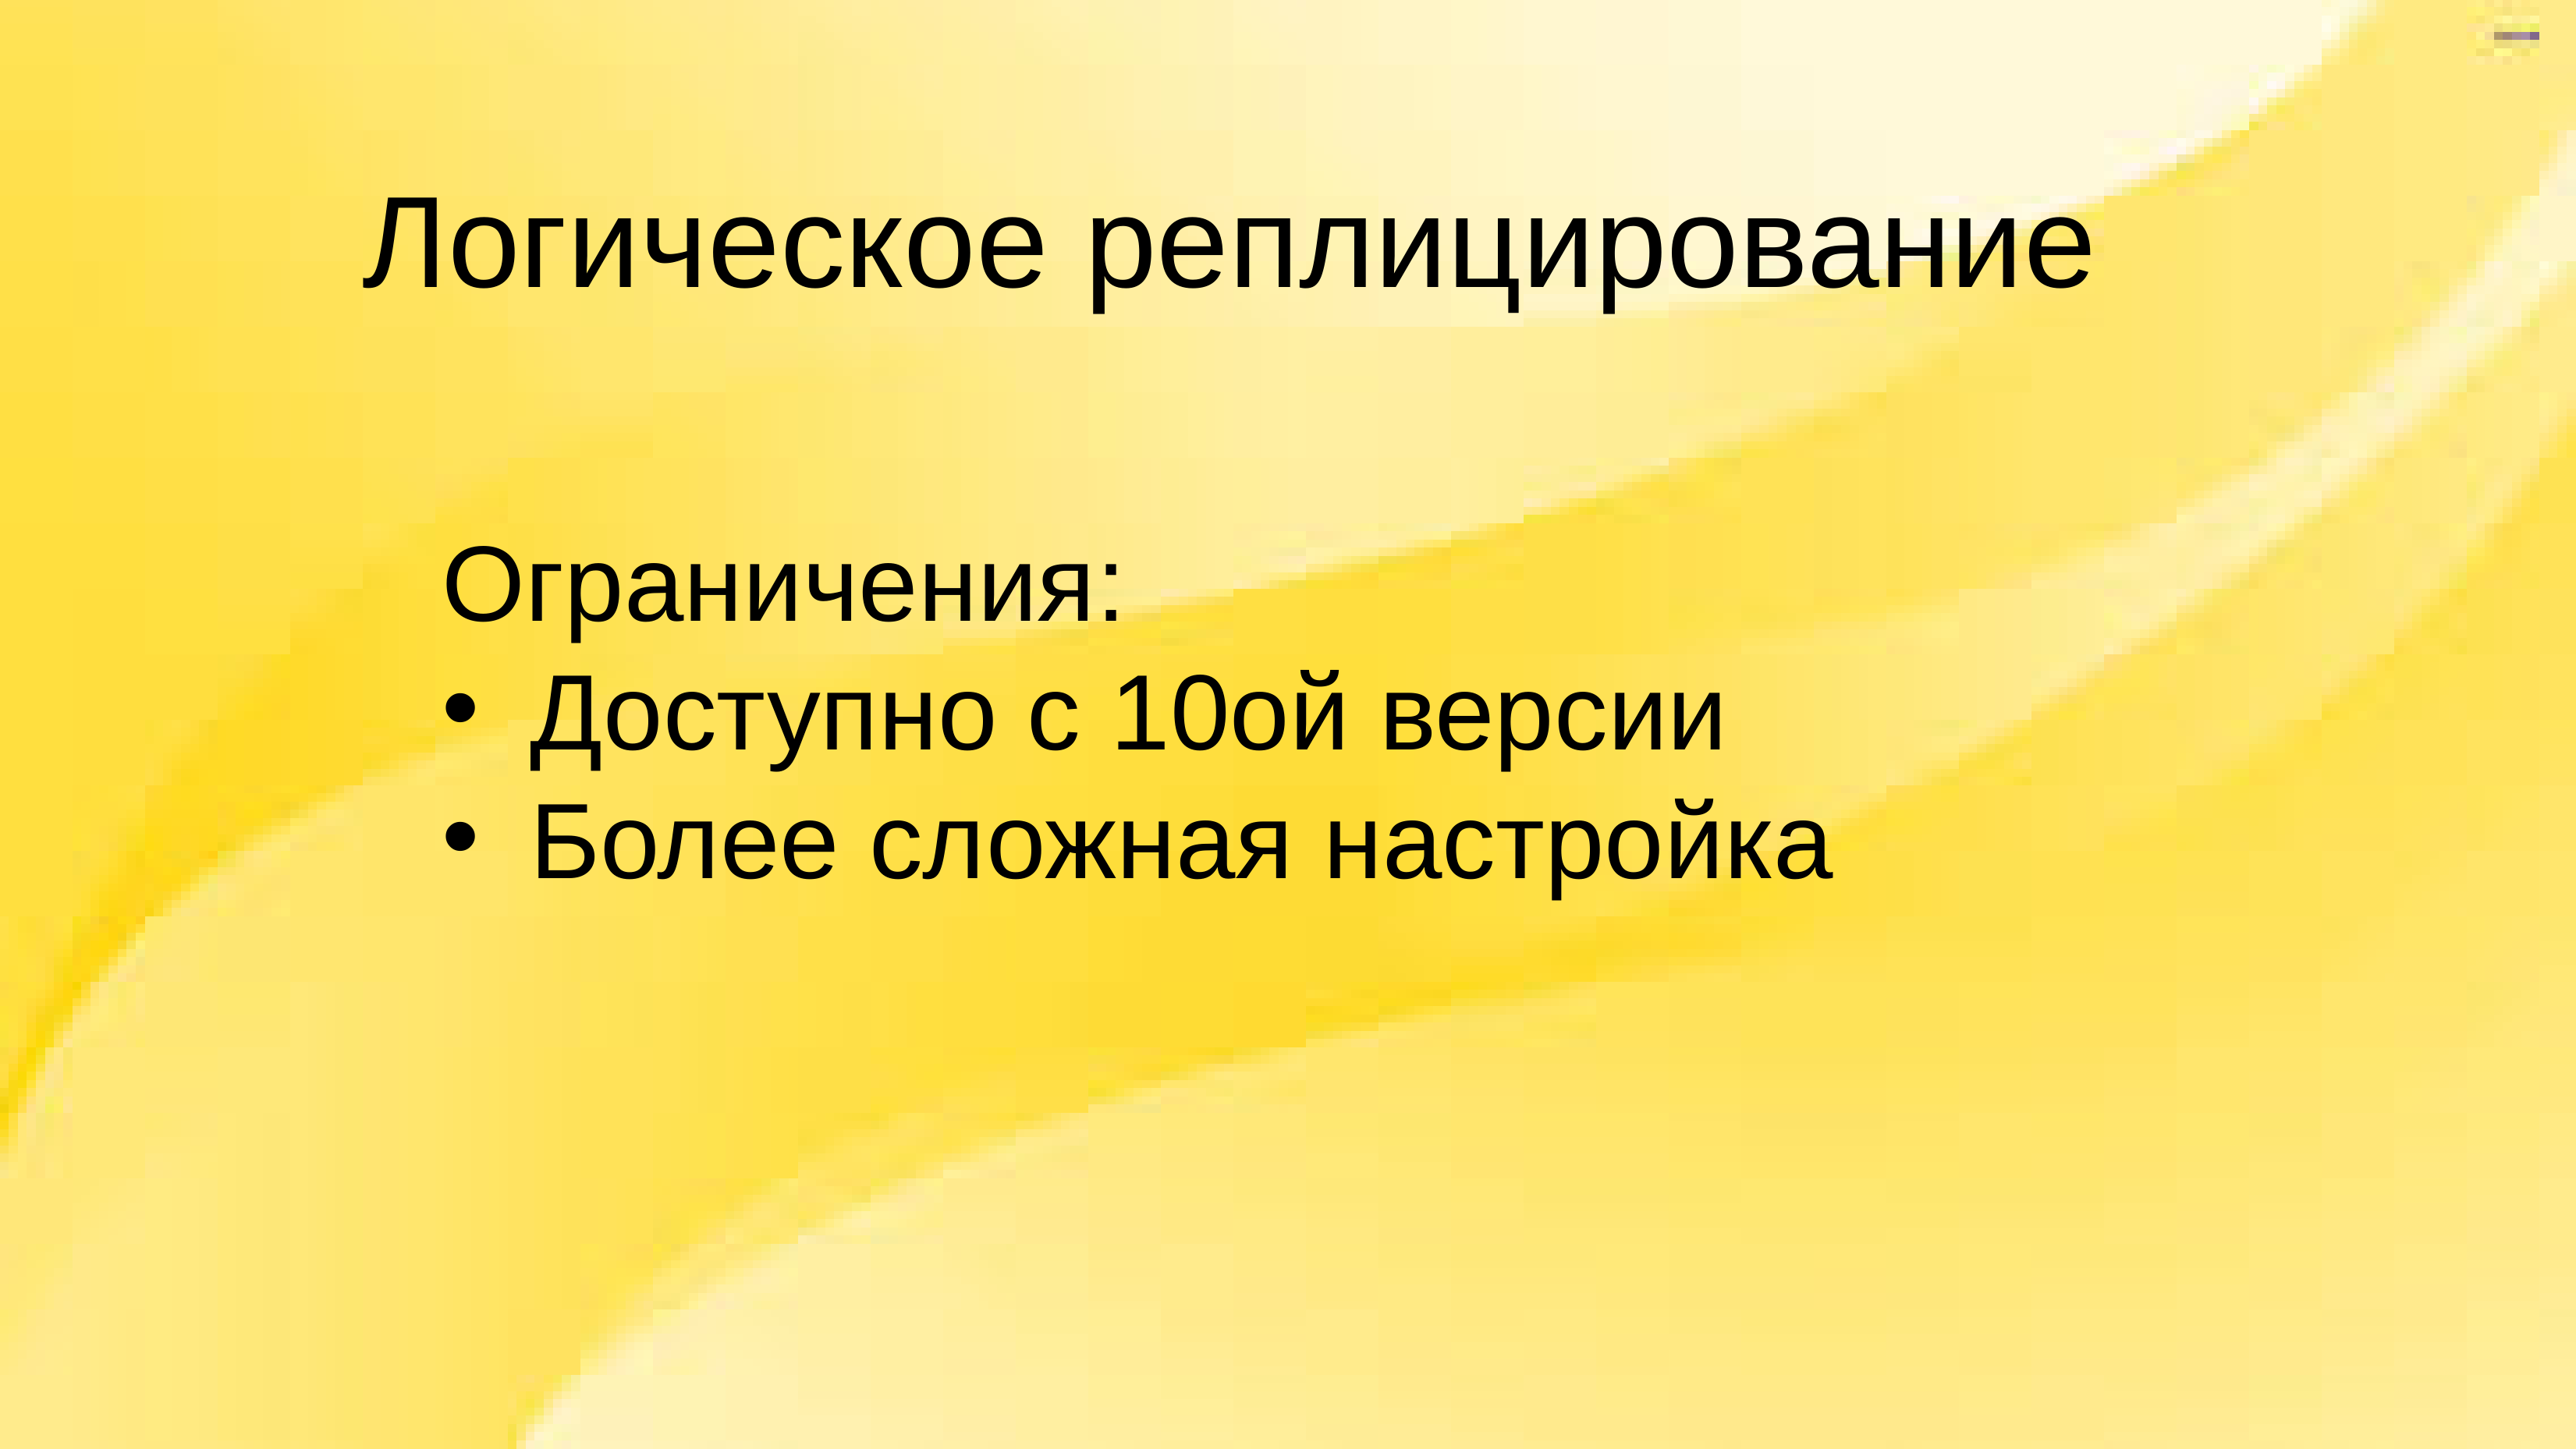

Логическое реплицирование
Ограничения:
Доступно с 10ой версии
Более сложная настройка